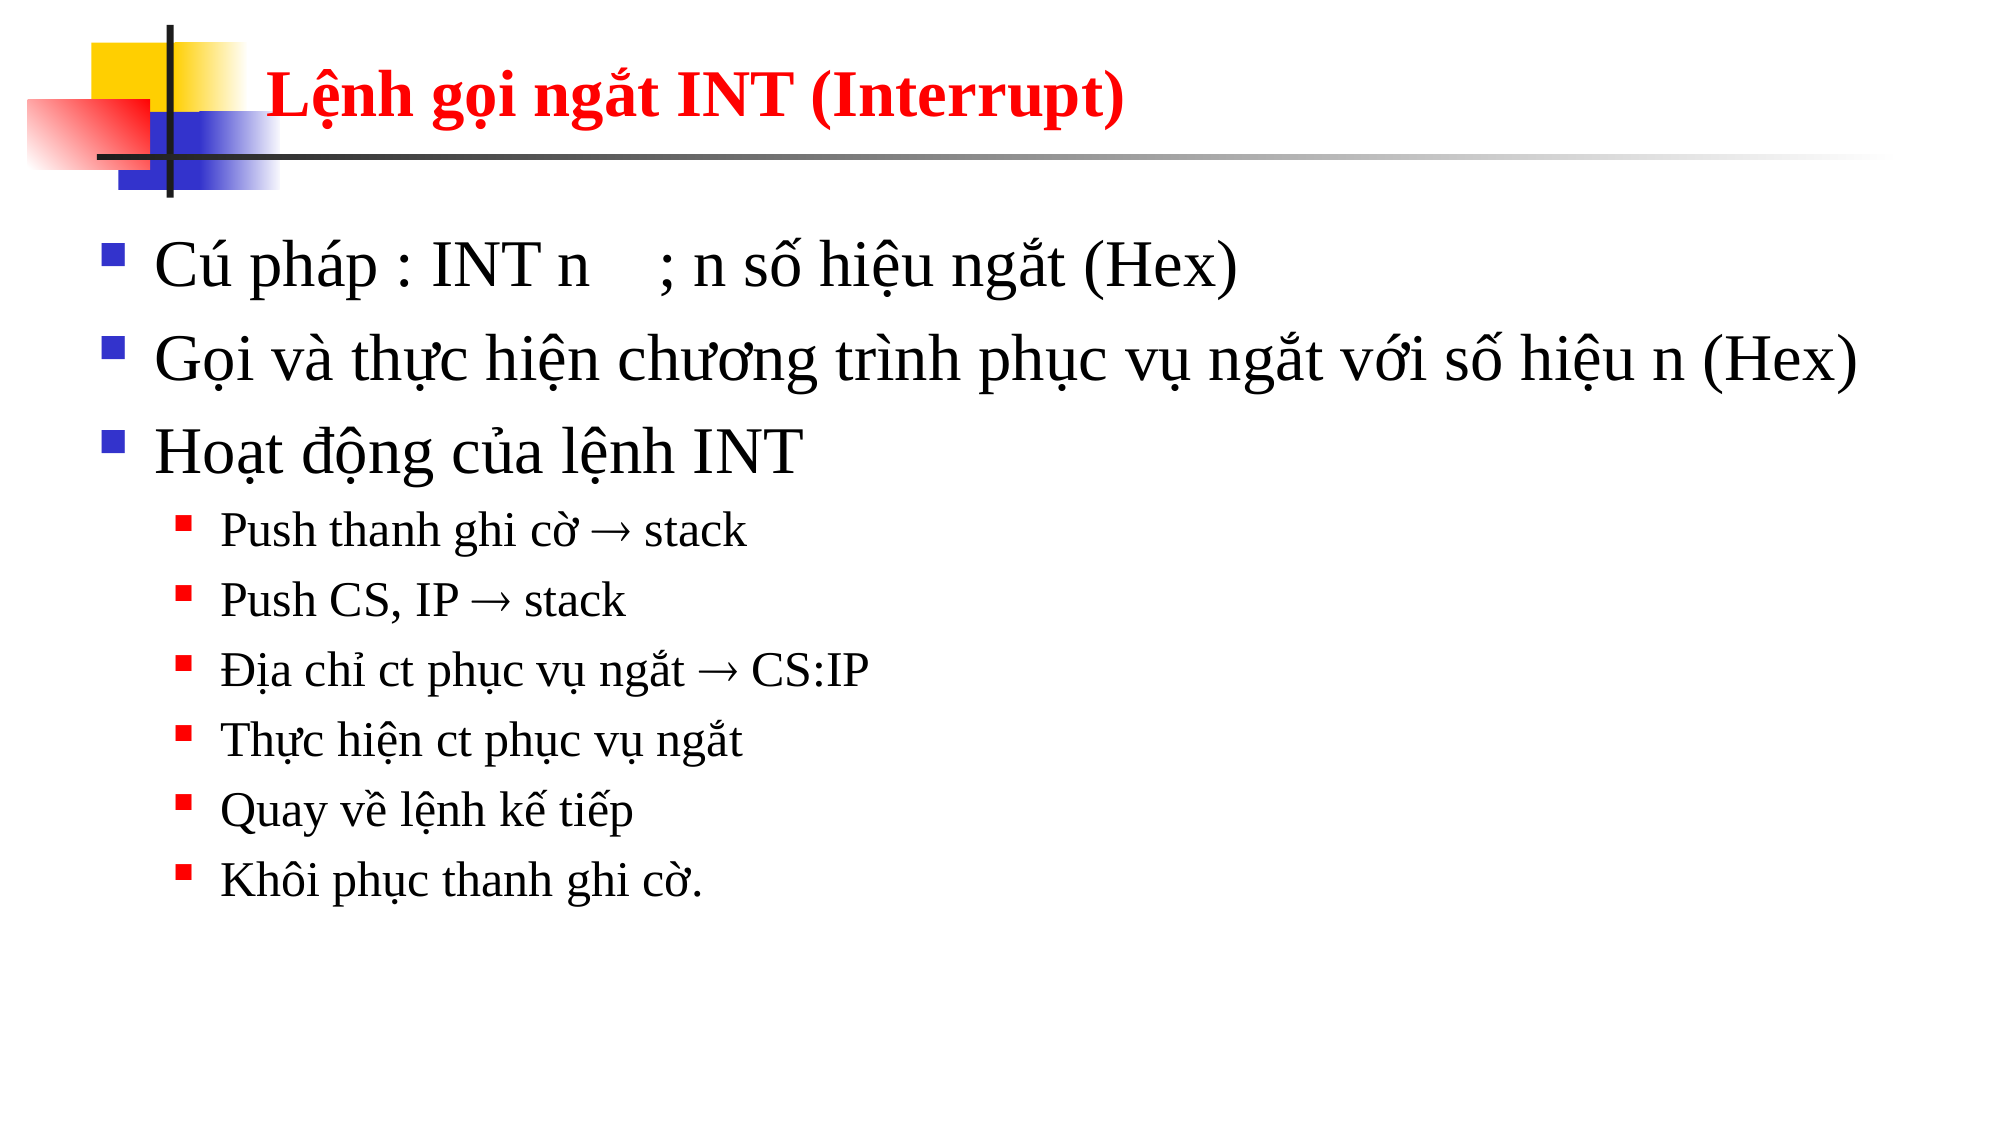

# Lệnh gọi ngắt INT (Interrupt)
Cú pháp : INT n    ; n số hiệu ngắt (Hex)
Gọi và thực hiện chương trình phục vụ ngắt với số hiệu n (Hex)
Hoạt động của lệnh INT
Push thanh ghi cờ → stack
Push CS, IP → stack
Địa chỉ ct phục vụ ngắt → CS:IP
Thực hiện ct phục vụ ngắt
Quay về lệnh kế tiếp
Khôi phục thanh ghi cờ.